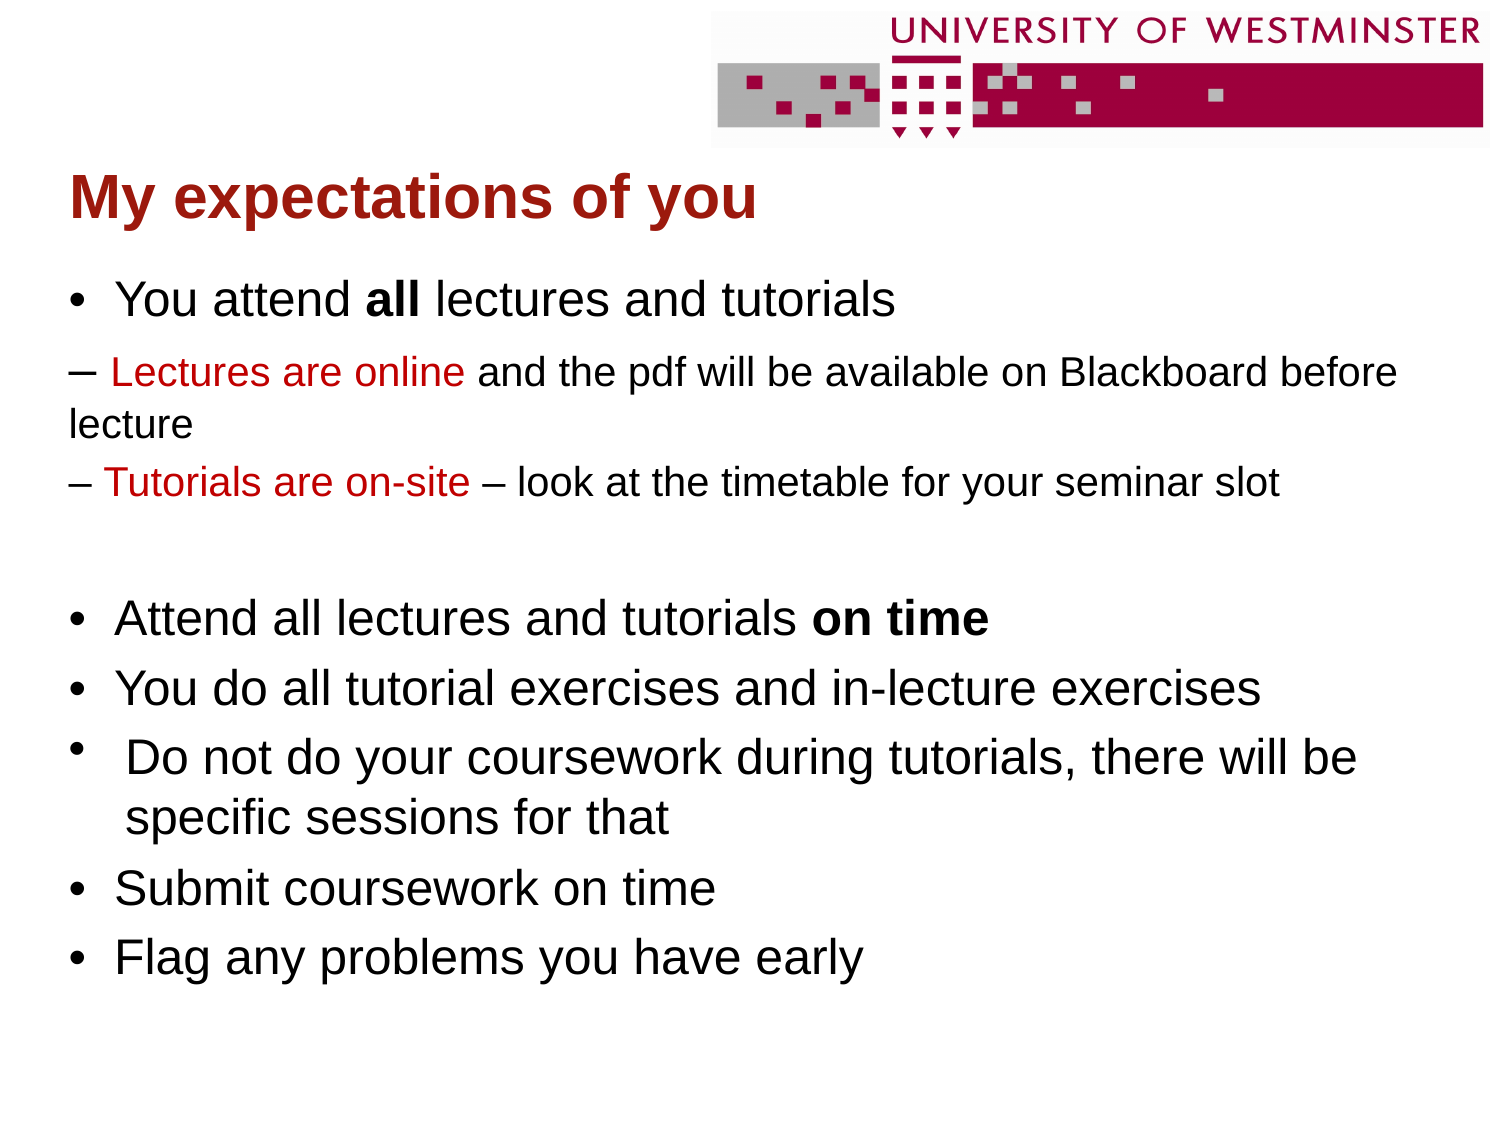

# My expectations of you
•  You attend all lectures and tutorials
– Lectures are online and the pdf will be available on Blackboard before lecture
– Tutorials are on-site – look at the timetable for your seminar slot

•  Attend all lectures and tutorials on time
•  You do all tutorial exercises and in-lecture exercises
Do not do your coursework during tutorials, there will be specific sessions for that
•  Submit coursework on time
•  Flag any problems you have early